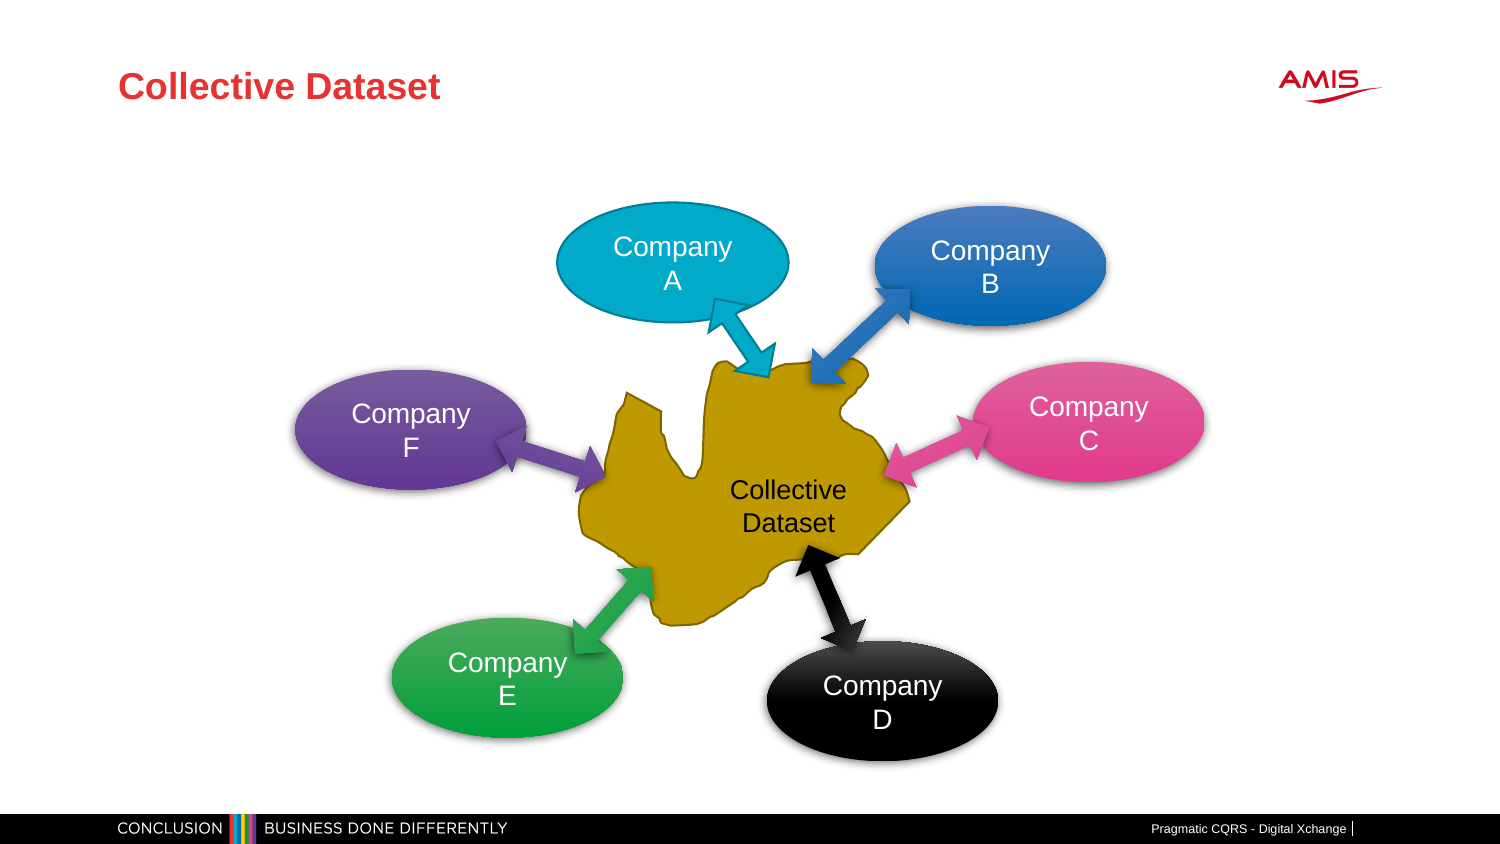

# Collective Dataset
Company A
Company B

Company C
Company F

Collective Dataset

Company E
Company D
Pragmatic CQRS - Digital Xchange